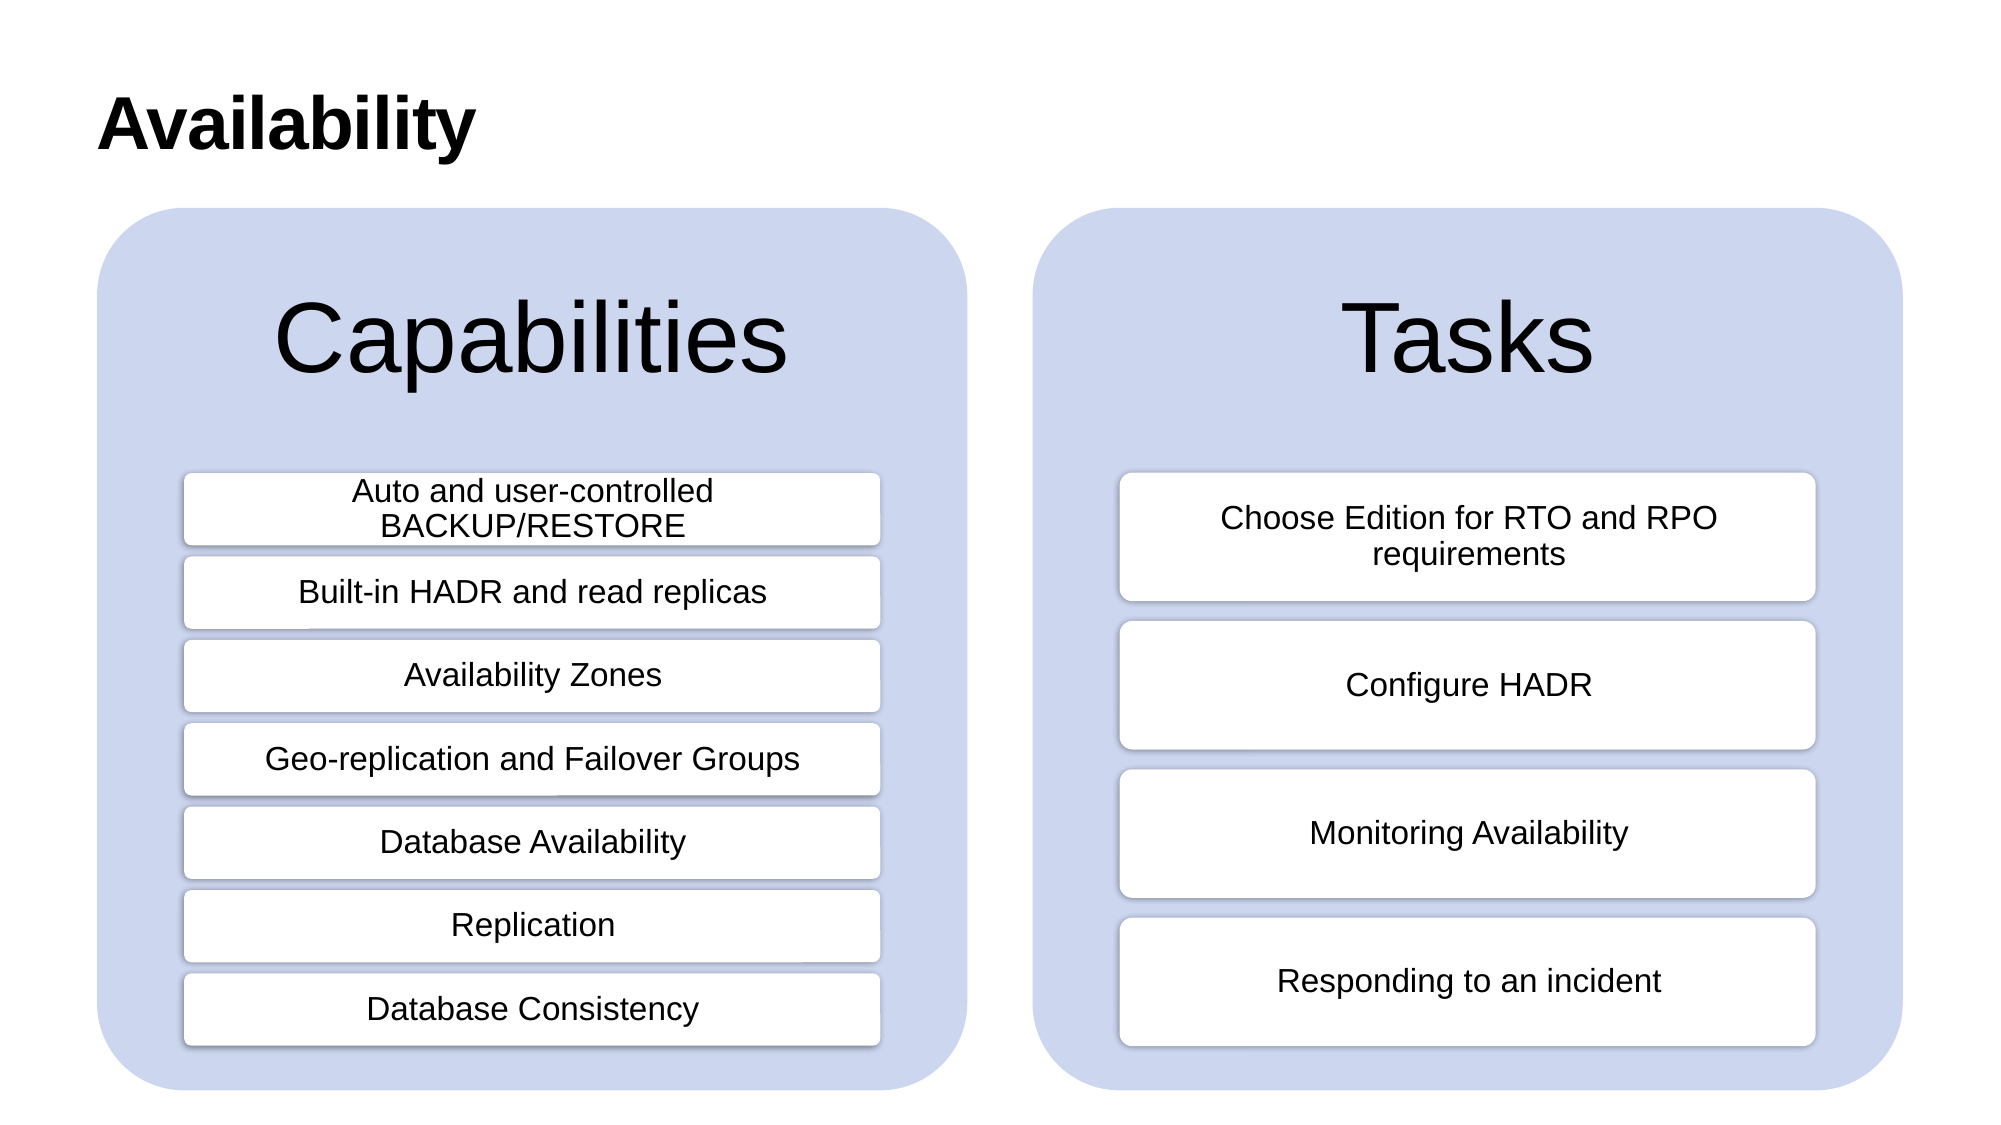

# Availability
Capabilities
Auto and user-controlled BACKUP/RESTORE
Built-in HADR and read replicas
Availability Zones
Geo-replication and Failover Groups
Database Availability
Replication
Database Consistency
Tasks
Choose Edition for RTO and RPO requirements
Configure HADR
Monitoring Availability
Responding to an incident